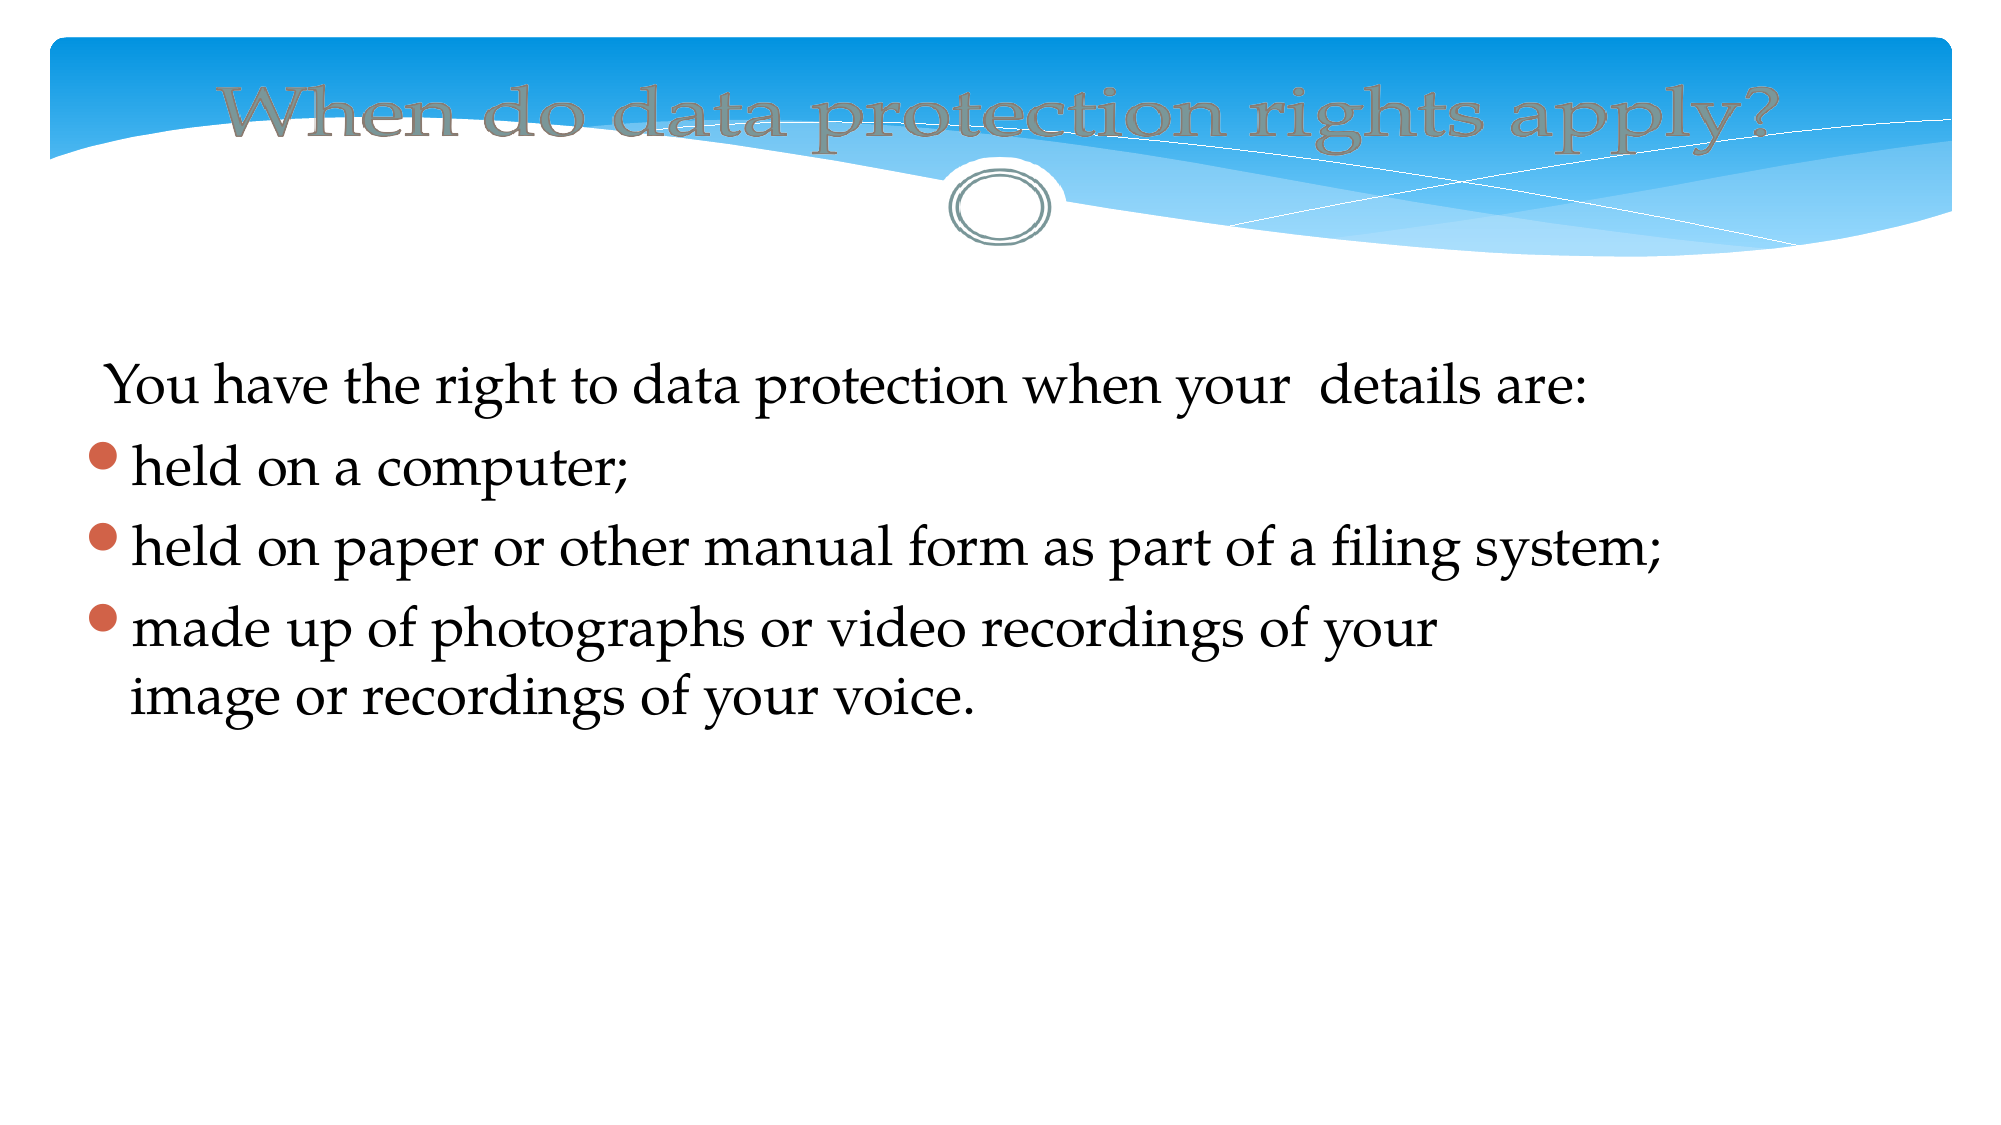

You have the right to data protection when your  details are:
held on a computer;
held on paper or other manual form as part of a filing system;
made up of photographs or video recordings of your
image or recordings of your voice.